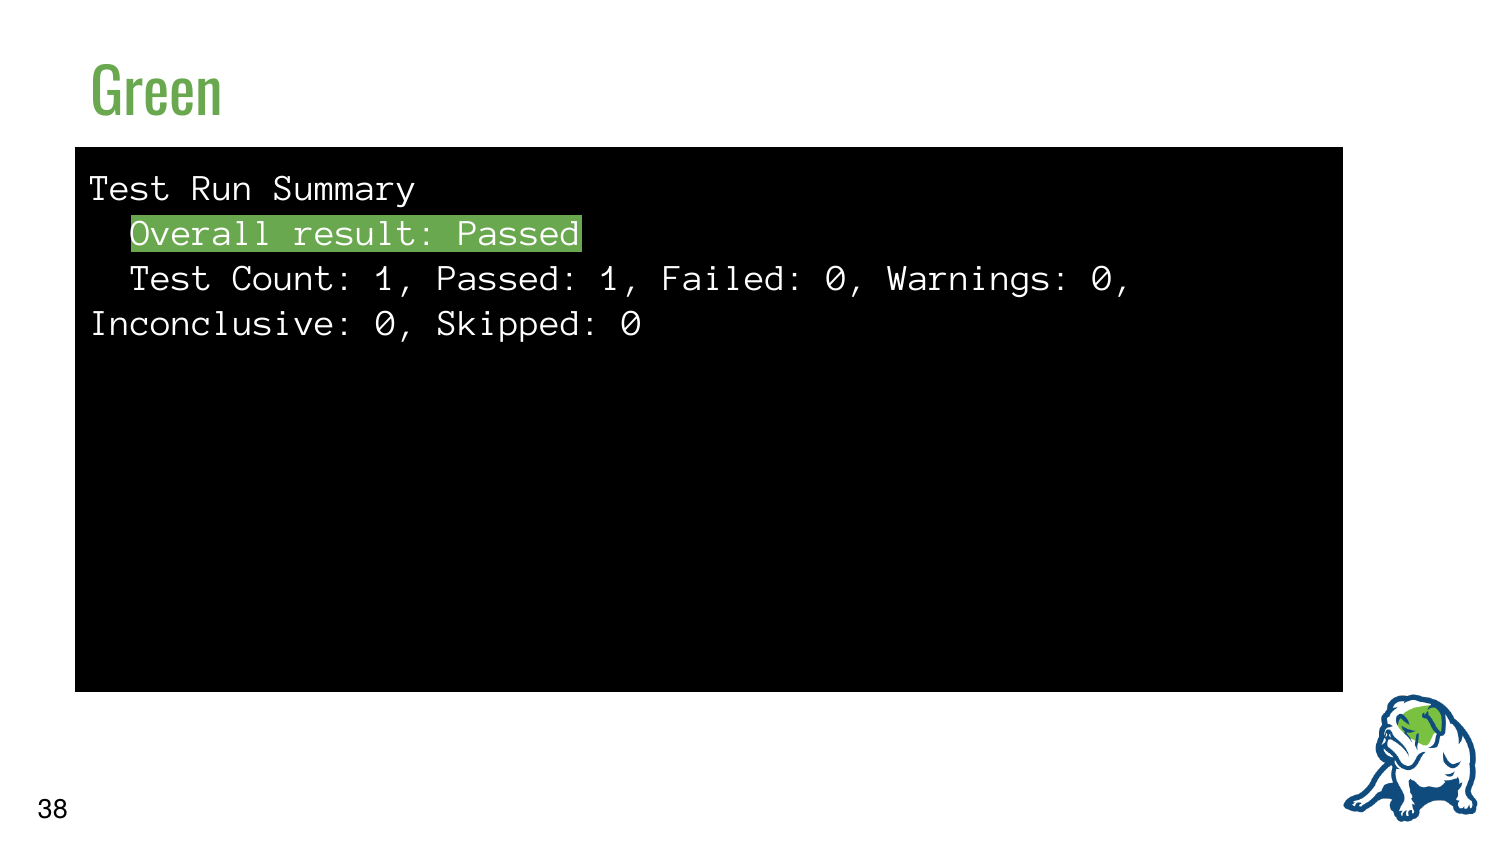

# Green
Test Run Summary
  Overall result: Passed
  Test Count: 1, Passed: 1, Failed: 0, Warnings: 0, Inconclusive: 0, Skipped: 0

38